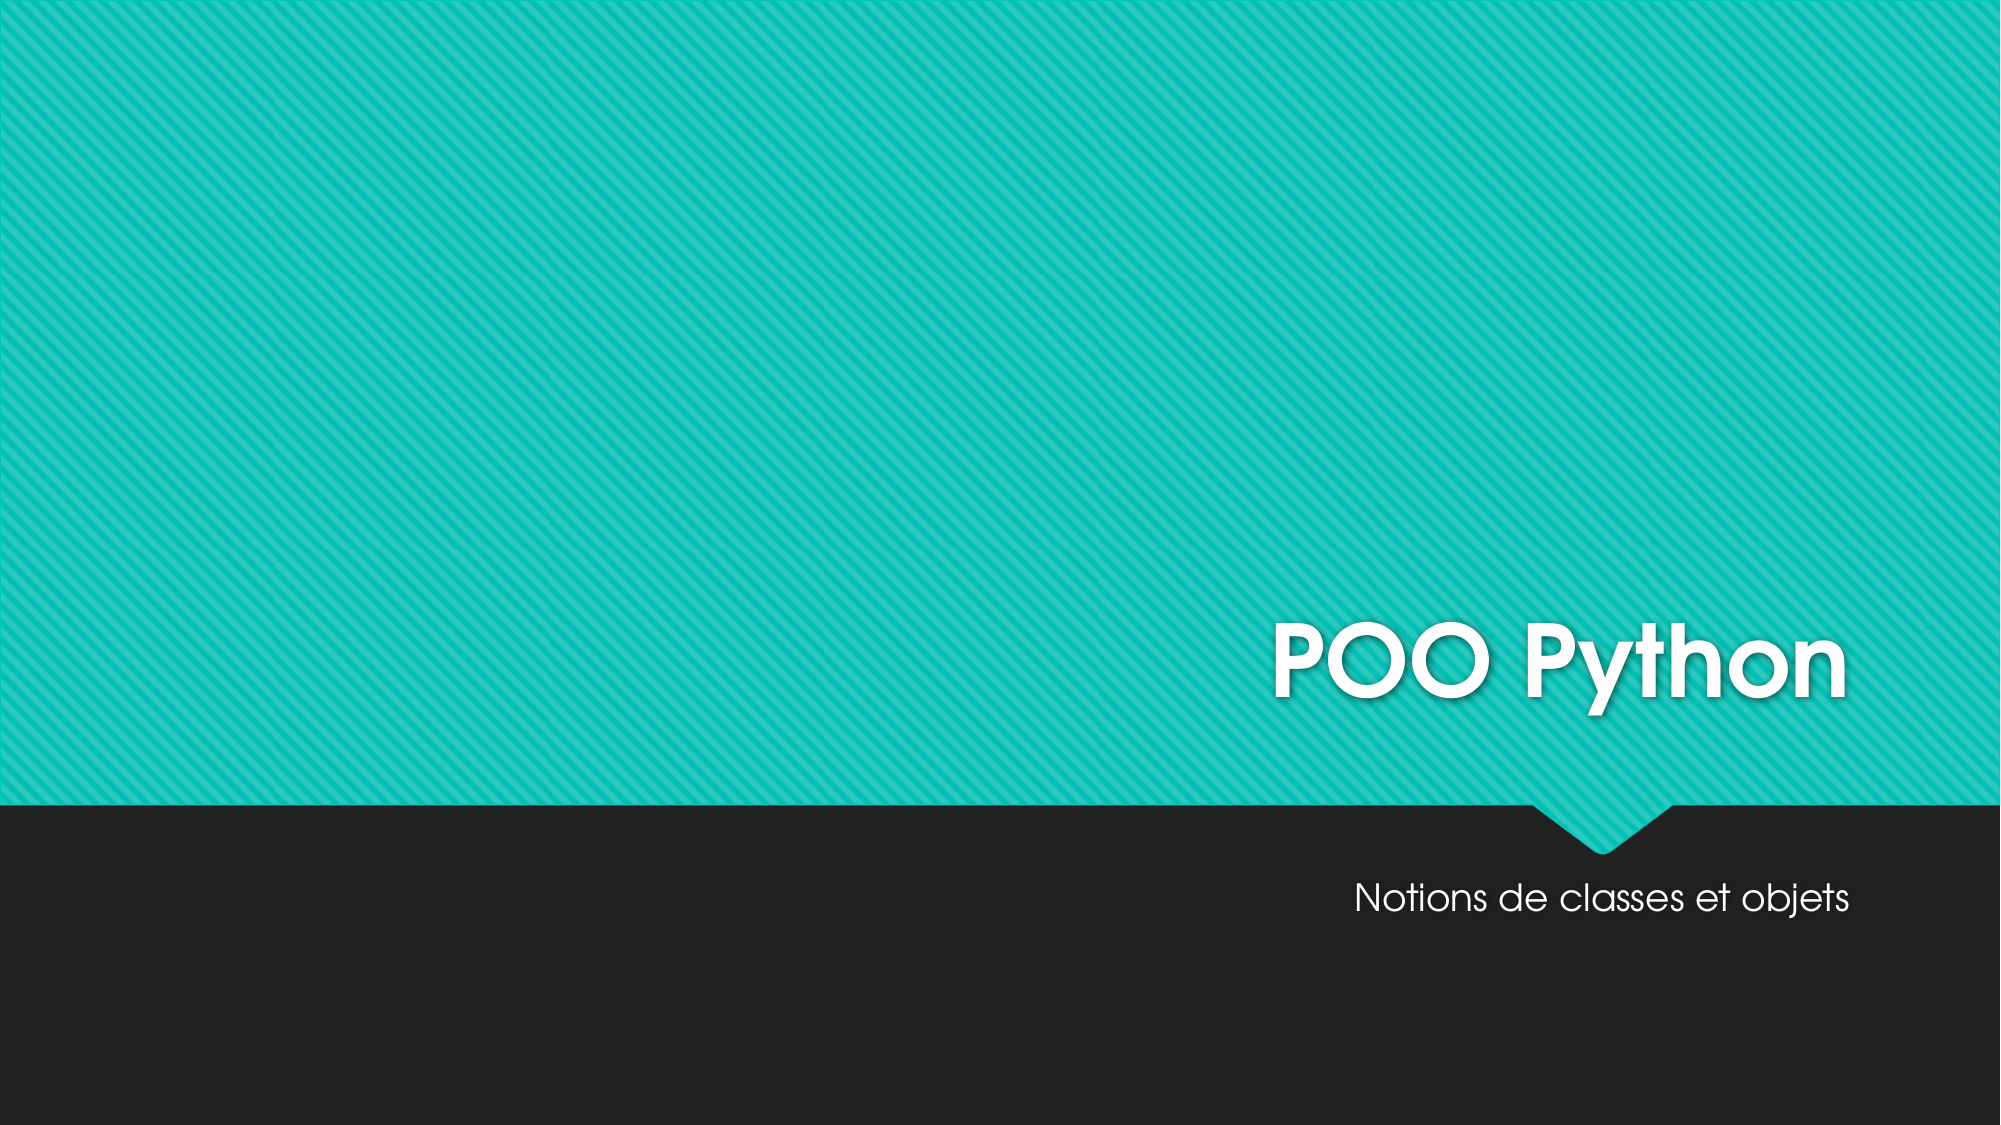

# POO Python
Notions de classes et objets